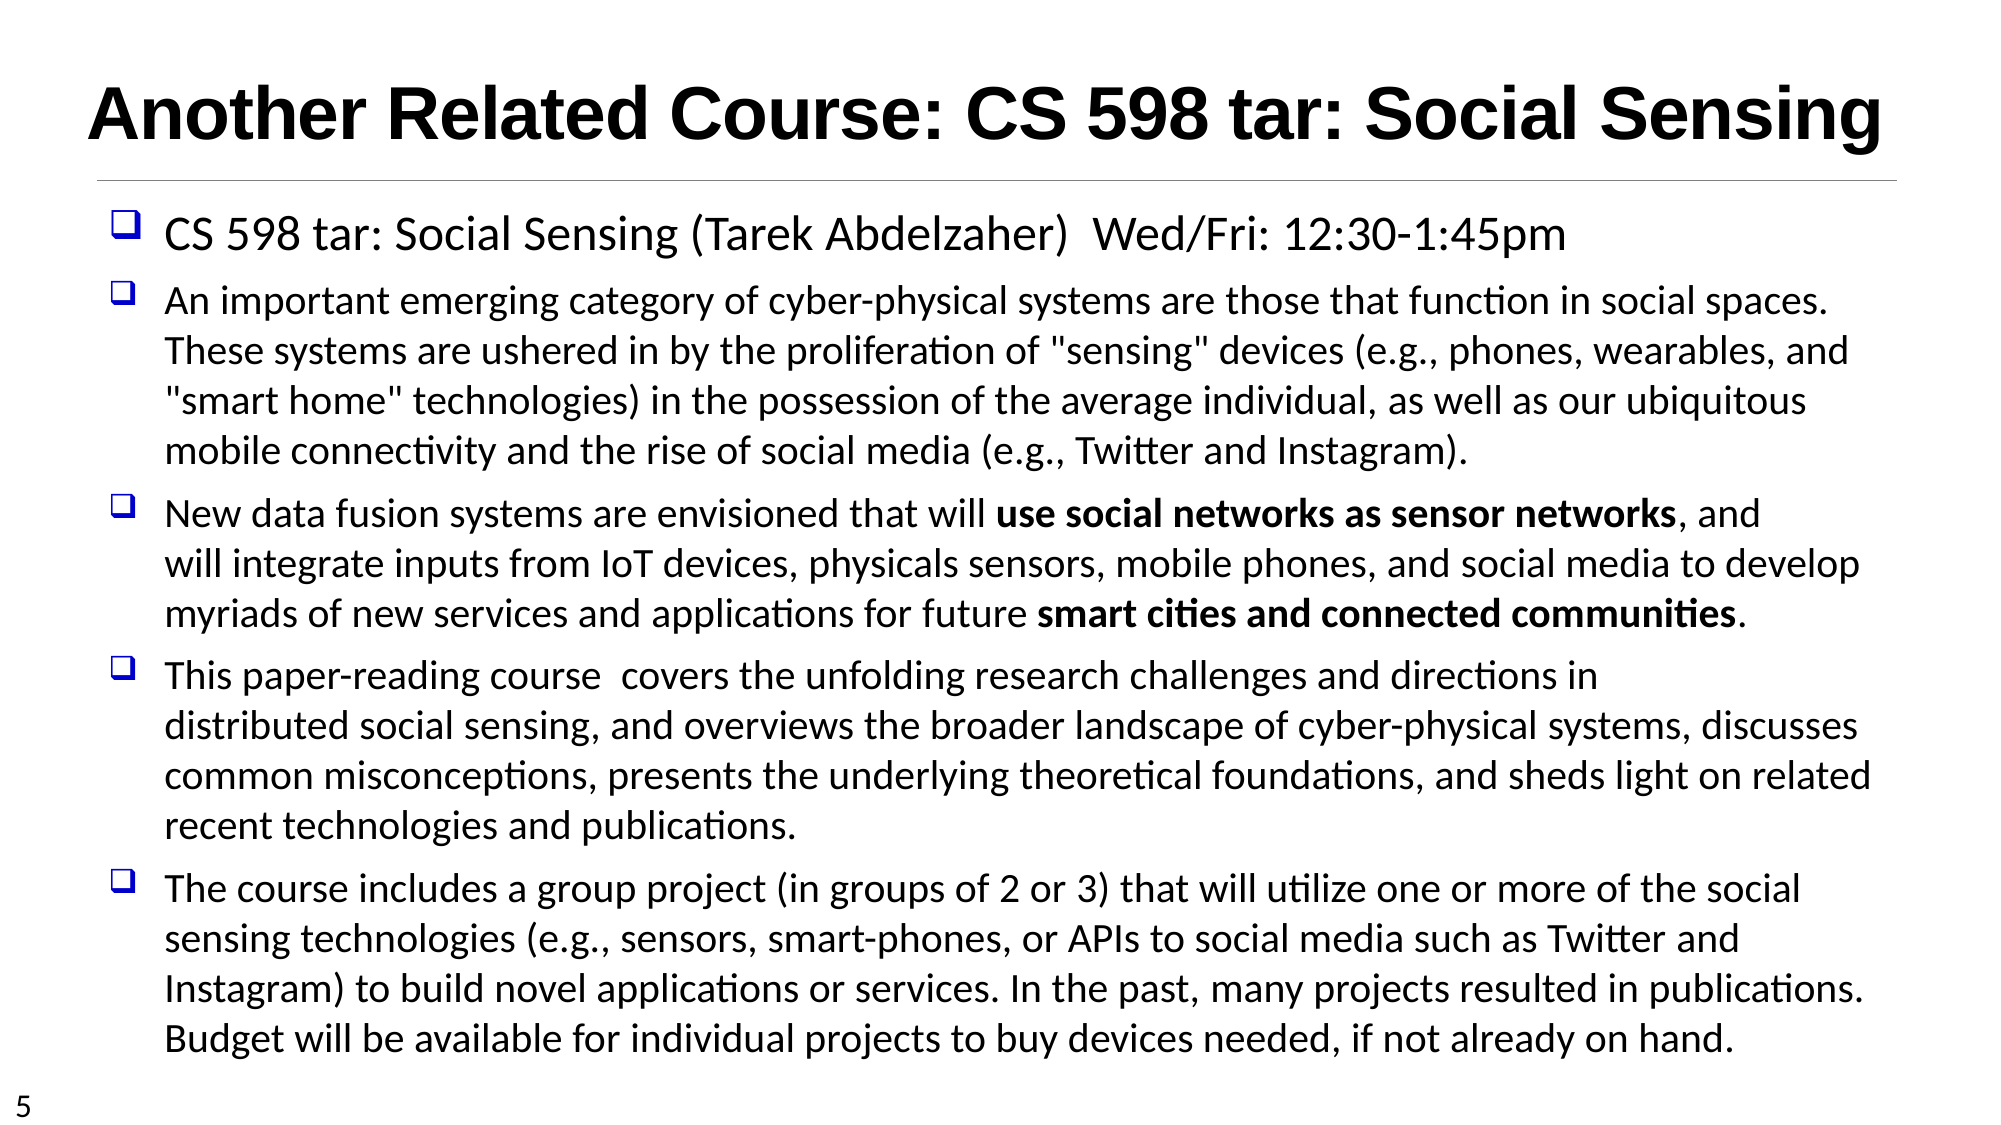

# Another Related Course: CS 598 tar: Social Sensing
CS 598 tar: Social Sensing (Tarek Abdelzaher)  Wed/Fri: 12:30-1:45pm
An important emerging category of cyber-physical systems are those that function in social spaces. These systems are ushered in by the proliferation of "sensing" devices (e.g., phones, wearables, and 
"smart home" technologies) in the possession of the average individual, as well as our ubiquitous mobile connectivity and the rise of social media (e.g., Twitter and Instagram).
New data fusion systems are envisioned that will use social networks as sensor networks, and will integrate inputs from IoT devices, physicals sensors, mobile phones, and social media to develop myriads of new services and applications for future smart cities and connected communities.
This paper-reading course  covers the unfolding research challenges and directions in distributed social sensing, and overviews the broader landscape of cyber-physical systems, discusses common misconceptions, presents the underlying theoretical foundations, and sheds light on related recent technologies and publications.
The course includes a group project (in groups of 2 or 3) that will utilize one or more of the social sensing technologies (e.g., sensors, smart-phones, or APIs to social media such as Twitter and Instagram) to build novel applications or services. In the past, many projects resulted in publications. Budget will be available for individual projects to buy devices needed, if not already on hand.